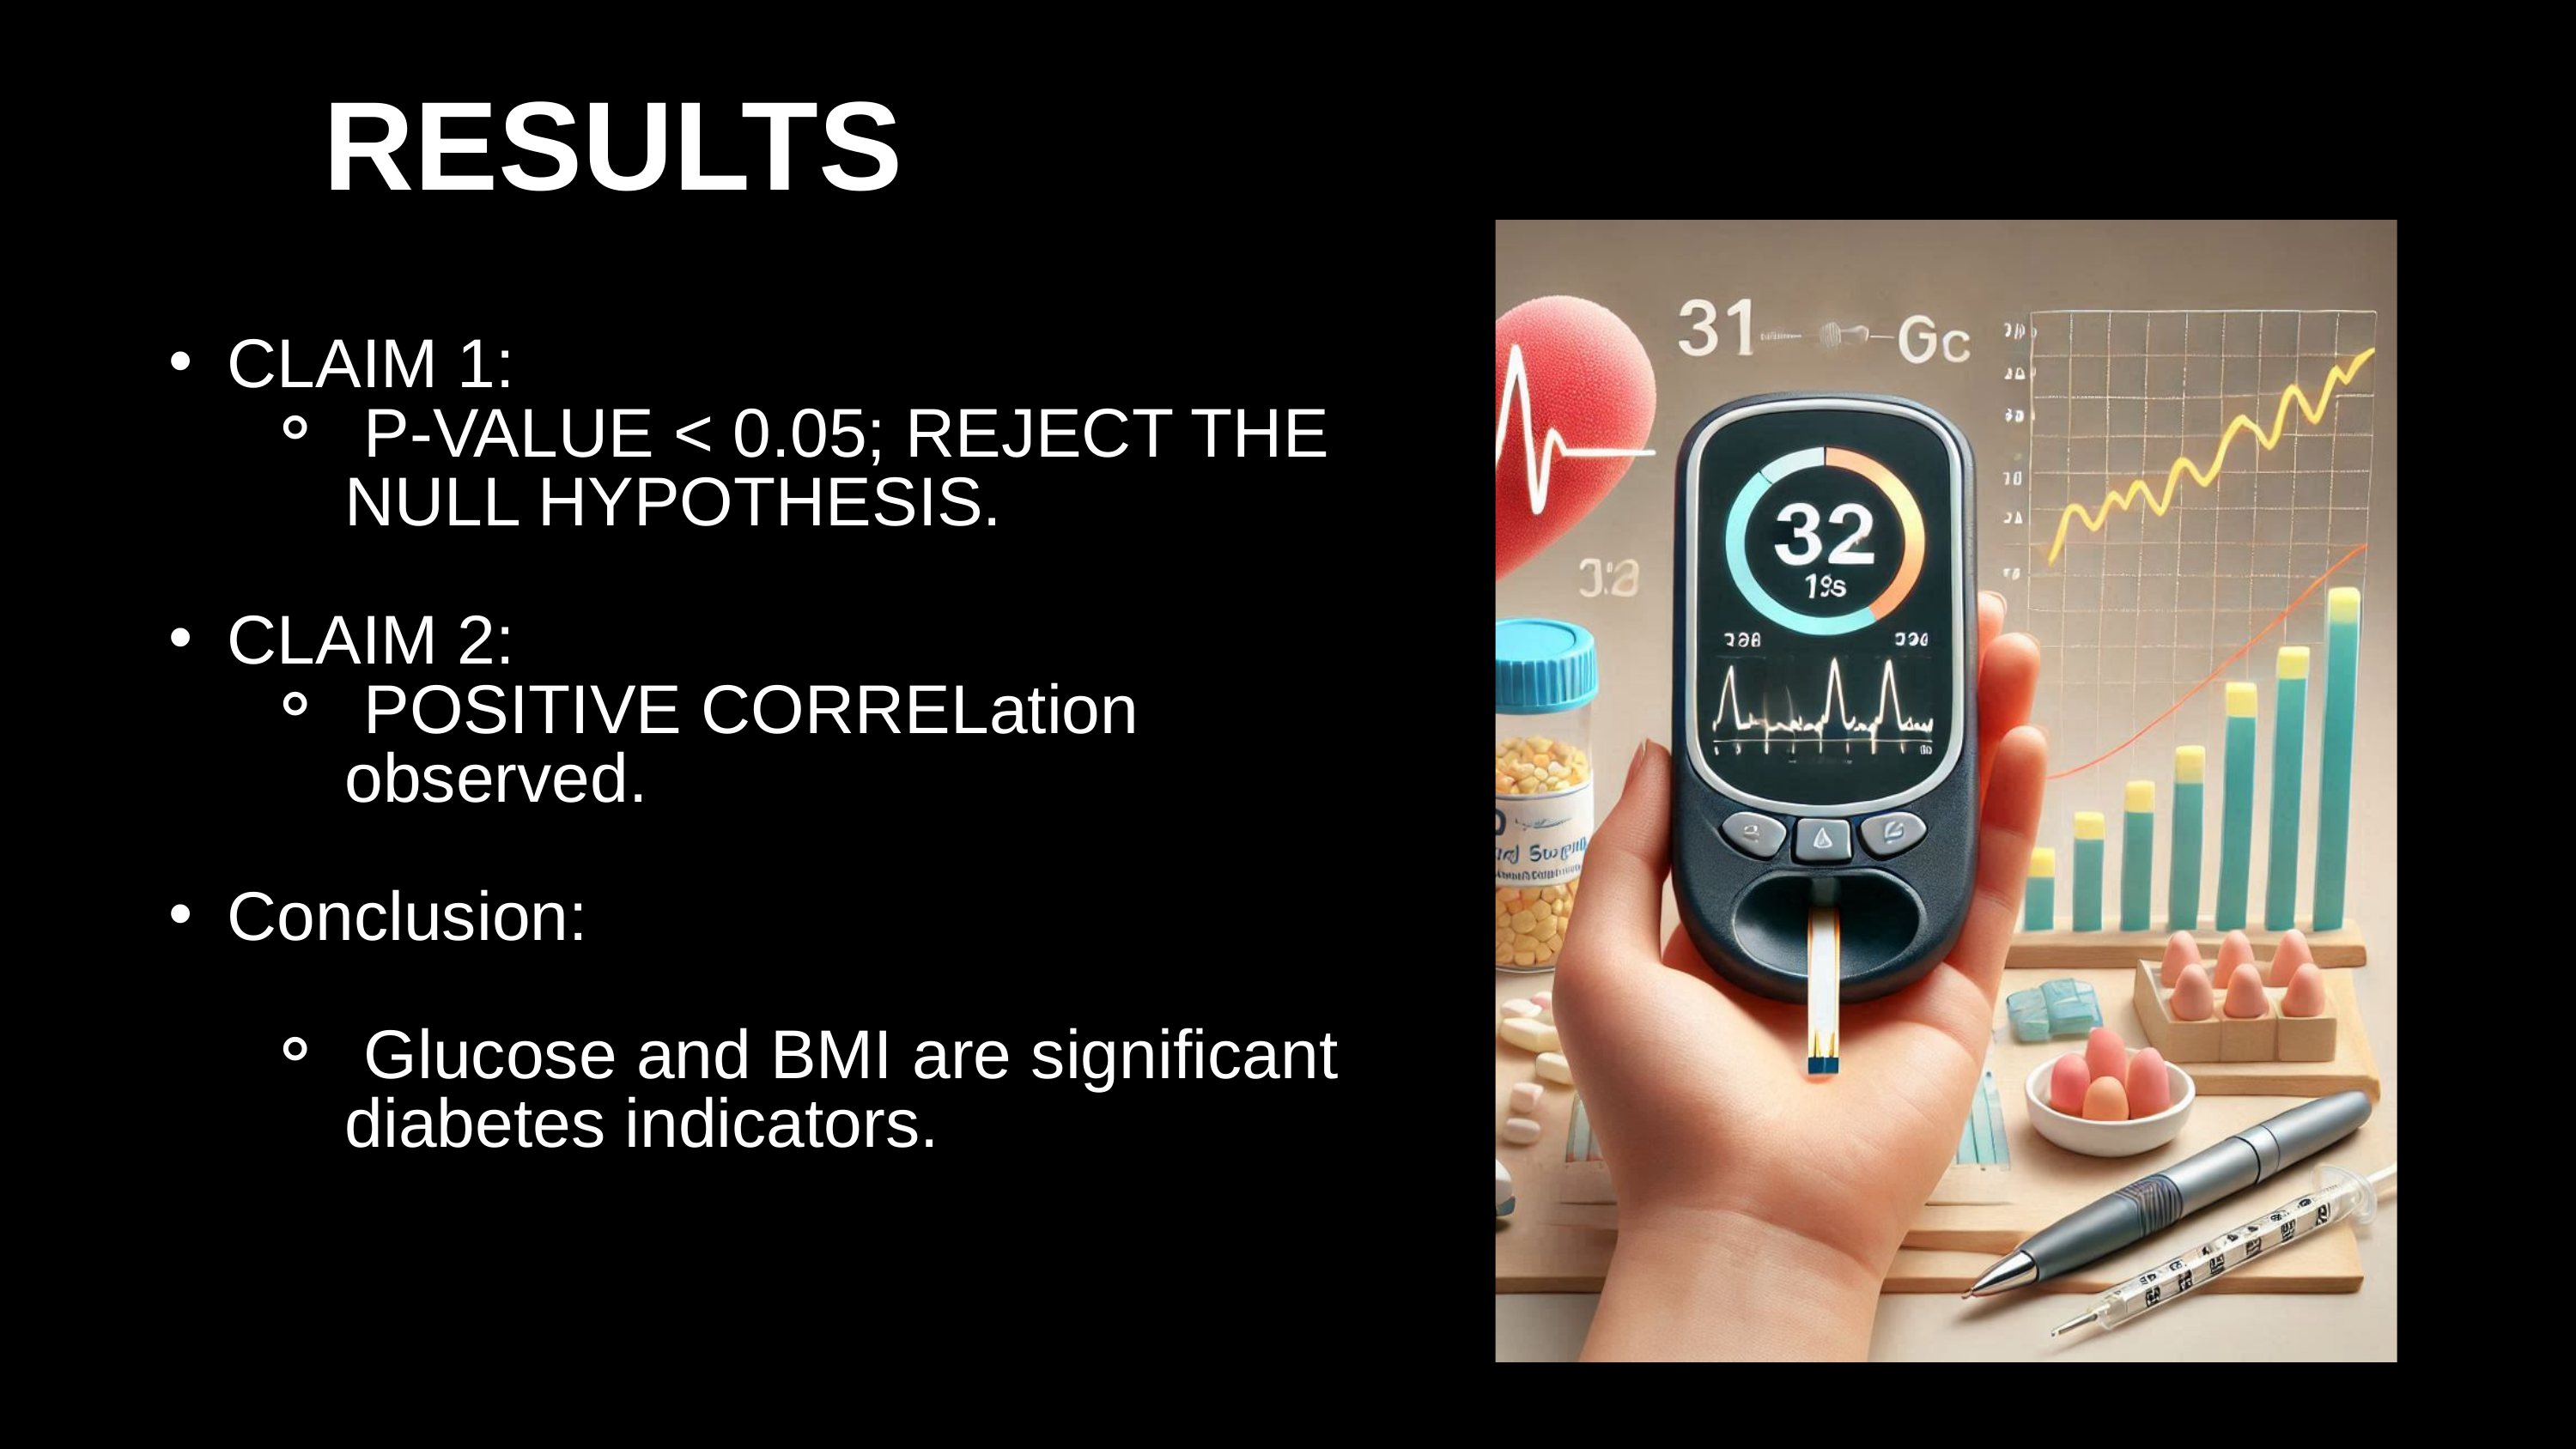

RESULTS

CLAIM 1:
 P-VALUE < 0.05; REJECT THE NULL HYPOTHESIS.

CLAIM 2:
 POSITIVE CORRELation observed.

Conclusion:

 Glucose and BMI are significant diabetes indicators.